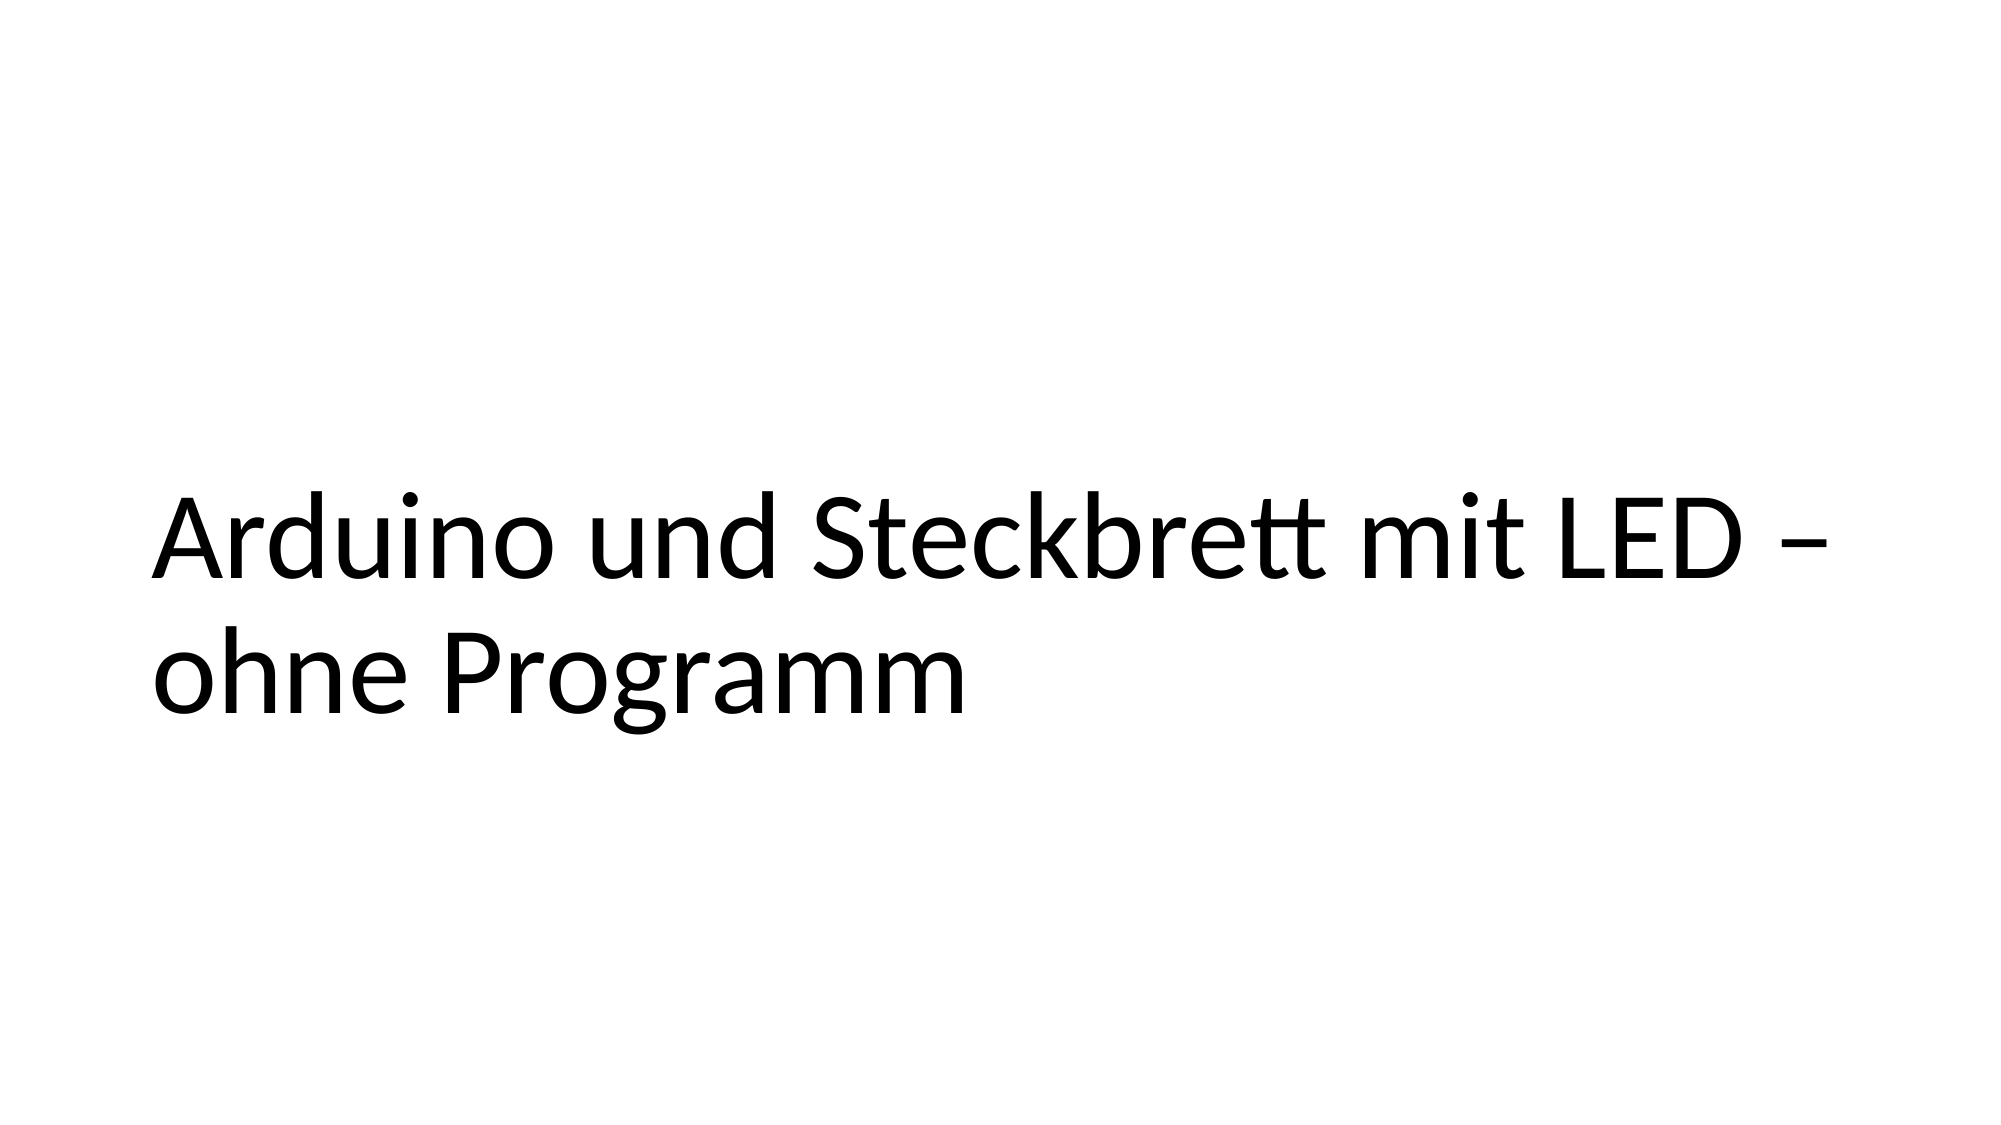

# Arduino und Steckbrett mit LED – ohne Programm